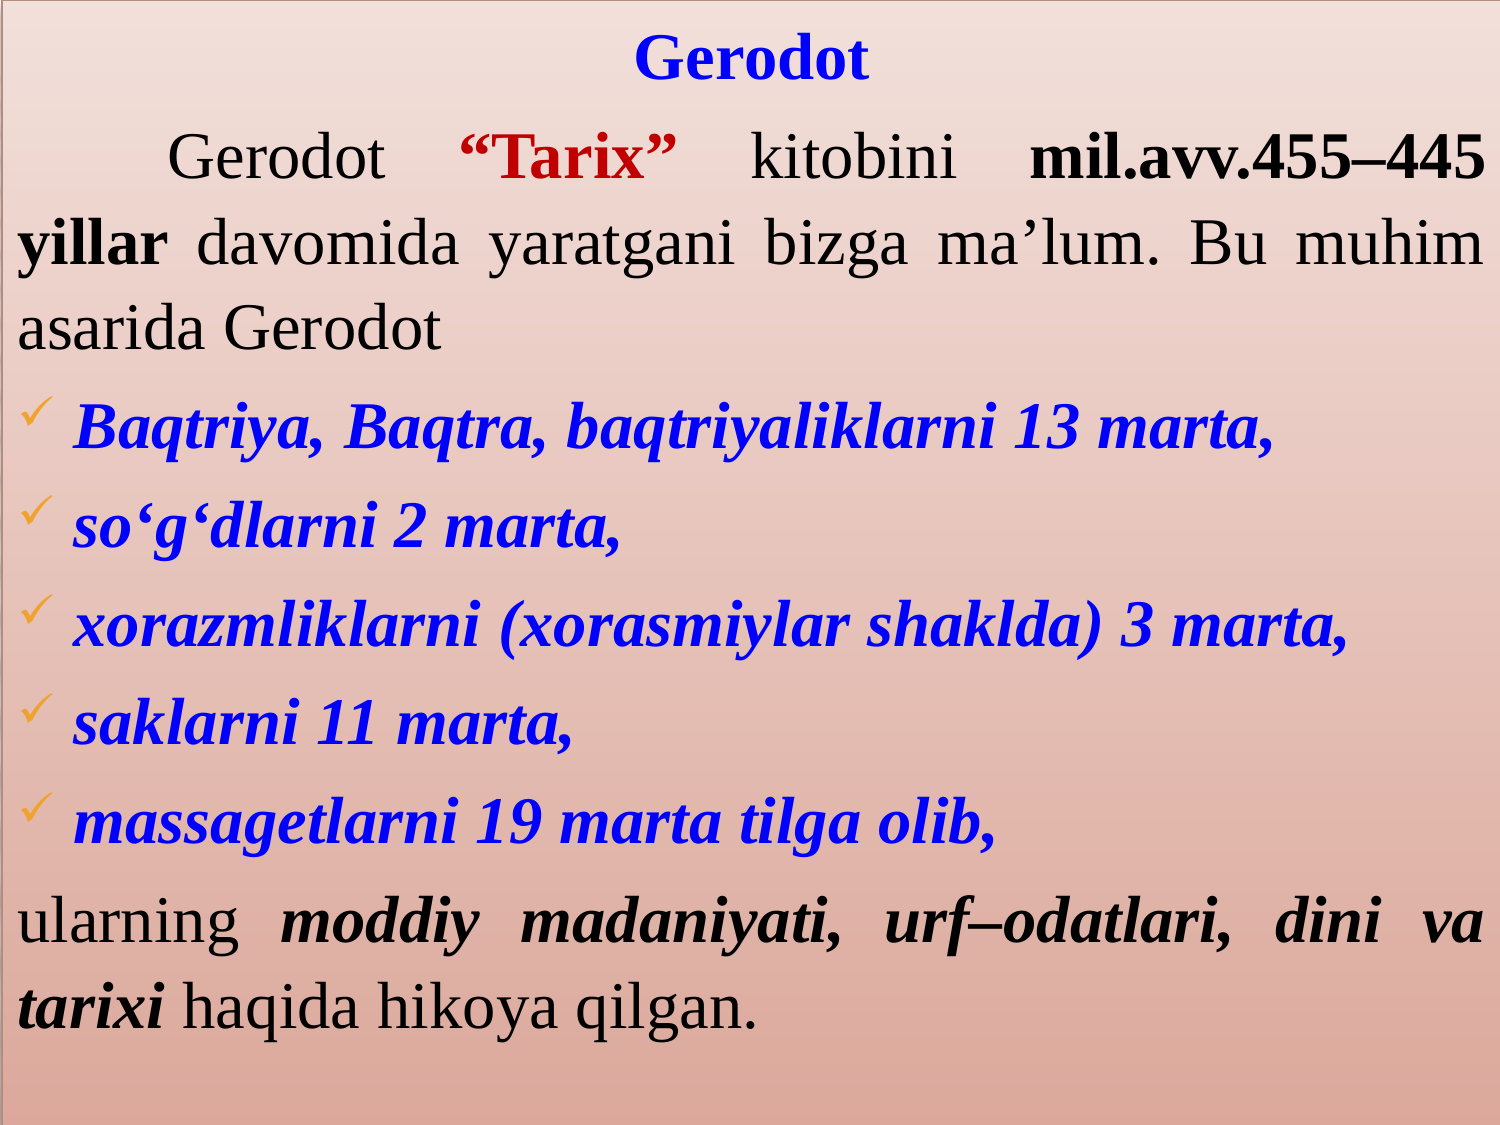

Gerodot
	Gerodot “Tarix” kitobini mil.avv.455–445 yillar davomida yaratgani bizga ma’lum. Bu muhim asarida Gerodot
Baqtriya, Baqtra, baqtriyaliklarni 13 marta,
so‘g‘dlarni 2 marta,
xorazmliklarni (xorasmiylar shaklda) 3 marta,
saklarni 11 marta,
massagetlarni 19 marta tilga olib,
ularning moddiy madaniyati, urf–odatlari, dini va tarixi haqida hikoya qilgan.